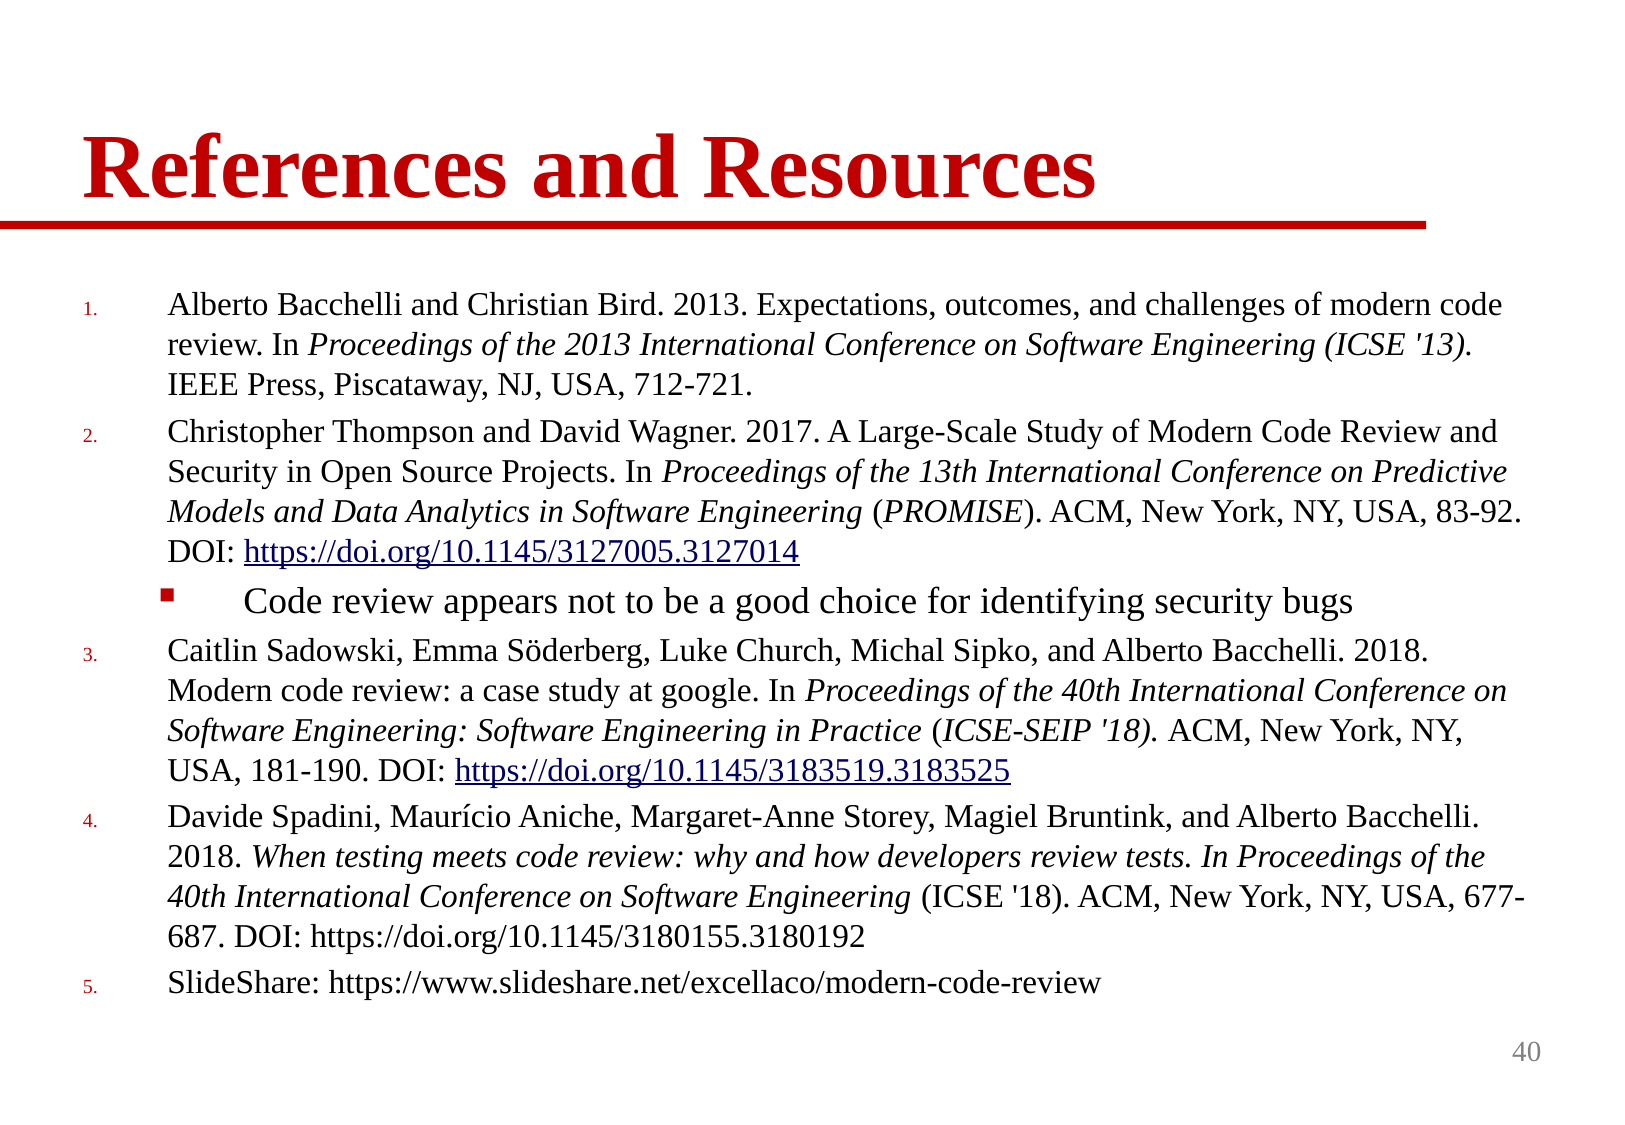

# References and Resources
Alberto Bacchelli and Christian Bird. 2013. Expectations, outcomes, and challenges of modern code review. In Proceedings of the 2013 International Conference on Software Engineering (ICSE '13). IEEE Press, Piscataway, NJ, USA, 712-721.
Christopher Thompson and David Wagner. 2017. A Large-Scale Study of Modern Code Review and Security in Open Source Projects. In Proceedings of the 13th International Conference on Predictive Models and Data Analytics in Software Engineering (PROMISE). ACM, New York, NY, USA, 83-92. DOI: https://doi.org/10.1145/3127005.3127014
Code review appears not to be a good choice for identifying security bugs
Caitlin Sadowski, Emma Söderberg, Luke Church, Michal Sipko, and Alberto Bacchelli. 2018. Modern code review: a case study at google. In Proceedings of the 40th International Conference on Software Engineering: Software Engineering in Practice (ICSE-SEIP '18). ACM, New York, NY, USA, 181-190. DOI: https://doi.org/10.1145/3183519.3183525
Davide Spadini, Maurício Aniche, Margaret-Anne Storey, Magiel Bruntink, and Alberto Bacchelli. 2018. When testing meets code review: why and how developers review tests. In Proceedings of the 40th International Conference on Software Engineering (ICSE '18). ACM, New York, NY, USA, 677-687. DOI: https://doi.org/10.1145/3180155.3180192
SlideShare: https://www.slideshare.net/excellaco/modern-code-review
40